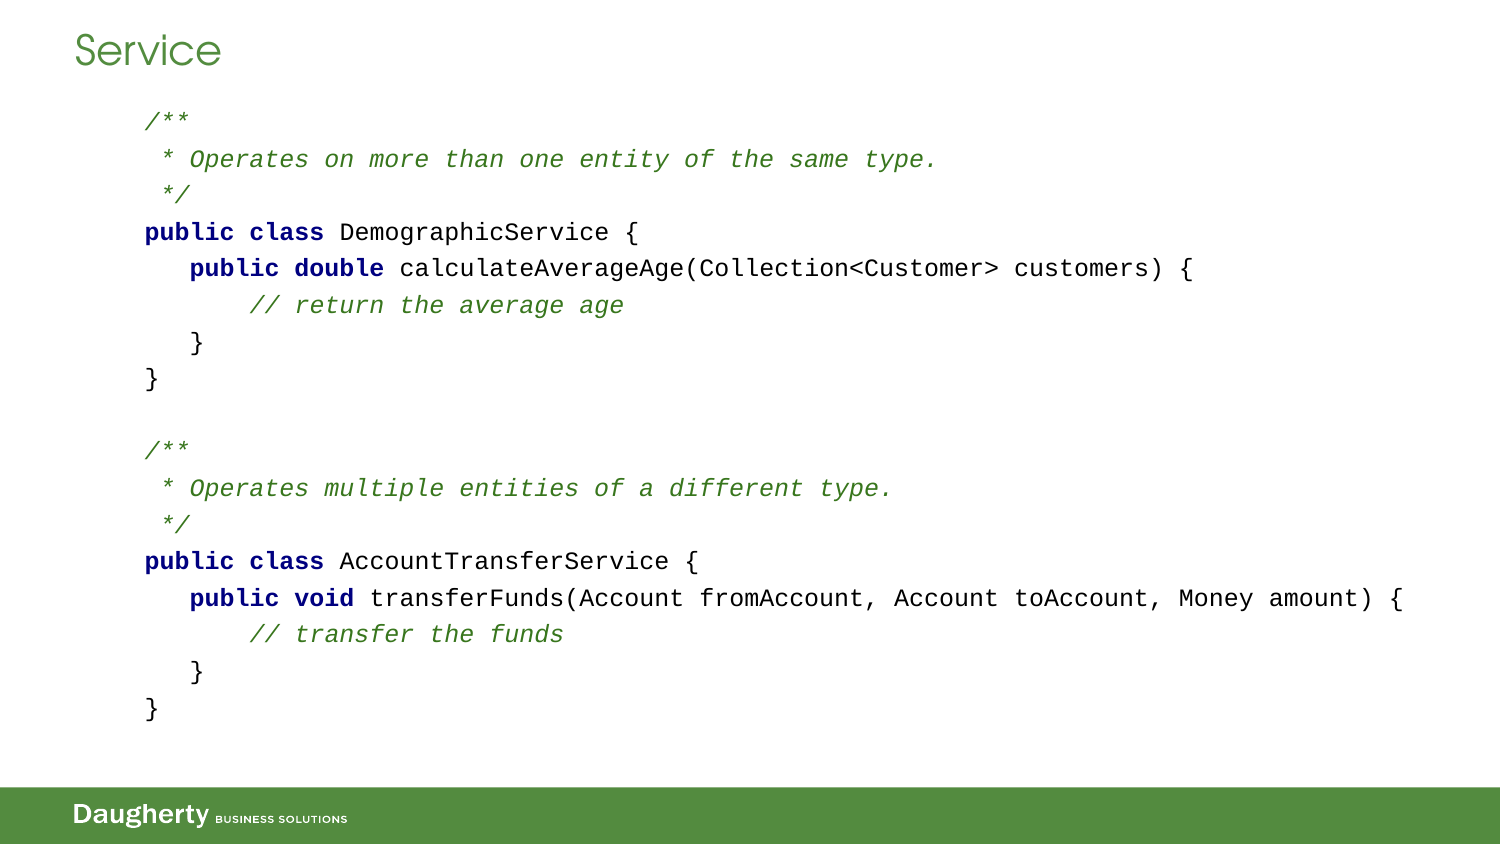

# Service
/**
 * Operates on more than one entity of the same type.
 */
public class DemographicService {
   public double calculateAverageAge(Collection<Customer> customers) {
       // return the average age
   }
}

/**
 * Operates multiple entities of a different type.
 */
public class AccountTransferService {
   public void transferFunds(Account fromAccount, Account toAccount, Money amount) {
       // transfer the funds
   }
}